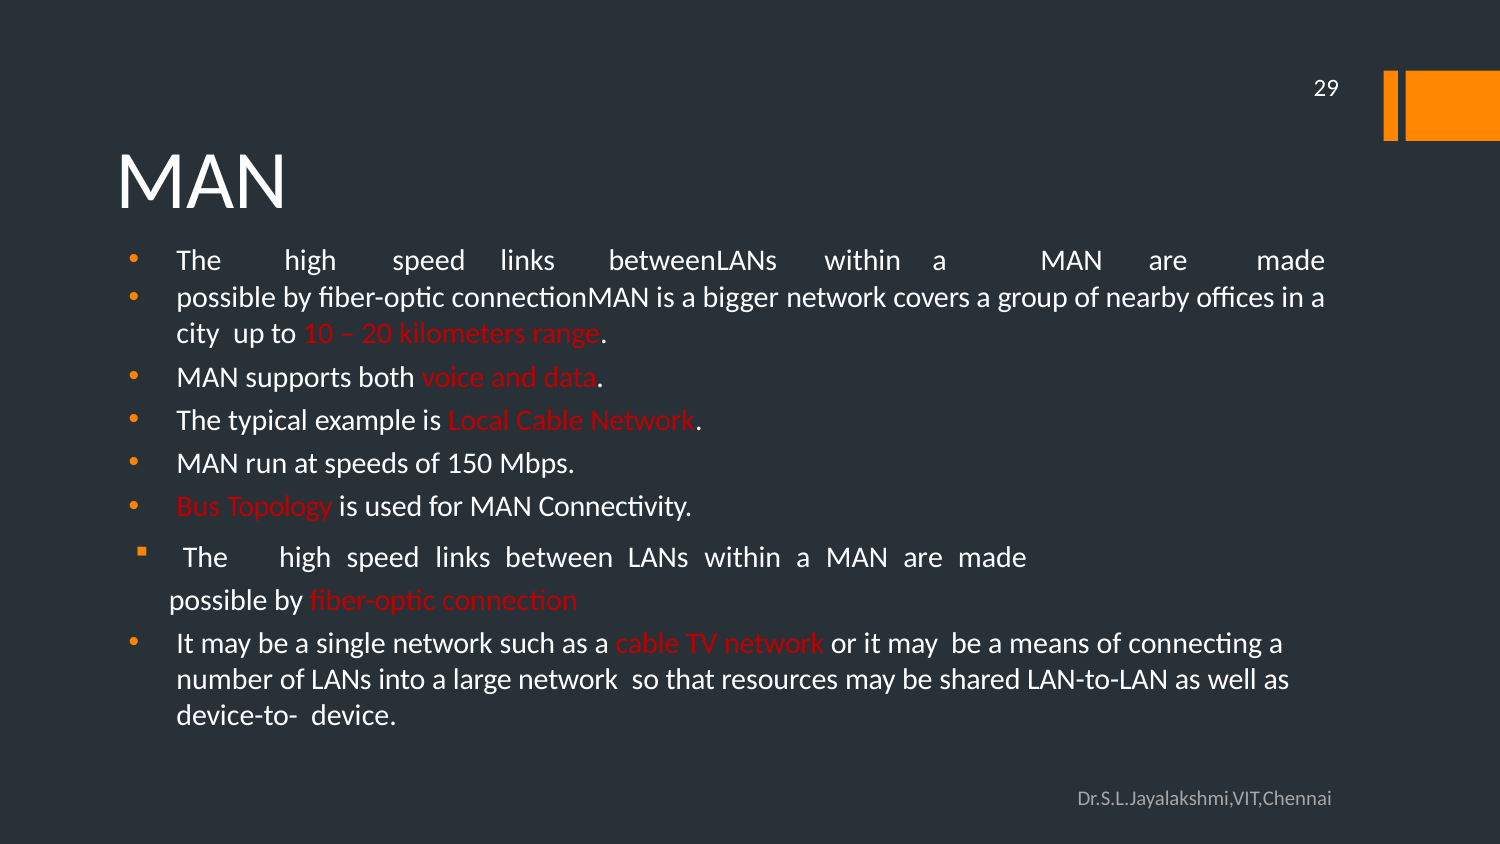

29
# MAN
The	high	speed	links	between	LANs	within	a	MAN	are	made
possible by fiber-optic connectionMAN is a bigger network covers a group of nearby offices in a city  up to 10 – 20 kilometers range.
MAN supports both voice and data.
The typical example is Local Cable Network.
MAN run at speeds of 150 Mbps.
Bus Topology is used for MAN Connectivity.
The	high	speed	links	between	LANs	within	a	MAN	are	made
     possible by fiber-optic connection
It may be a single network such as a cable TV network or it may  be a means of connecting a number of LANs into a large network  so that resources may be shared LAN-to-LAN as well as device-to-  device.

Dr.S.L.Jayalakshmi,VIT,Chennai